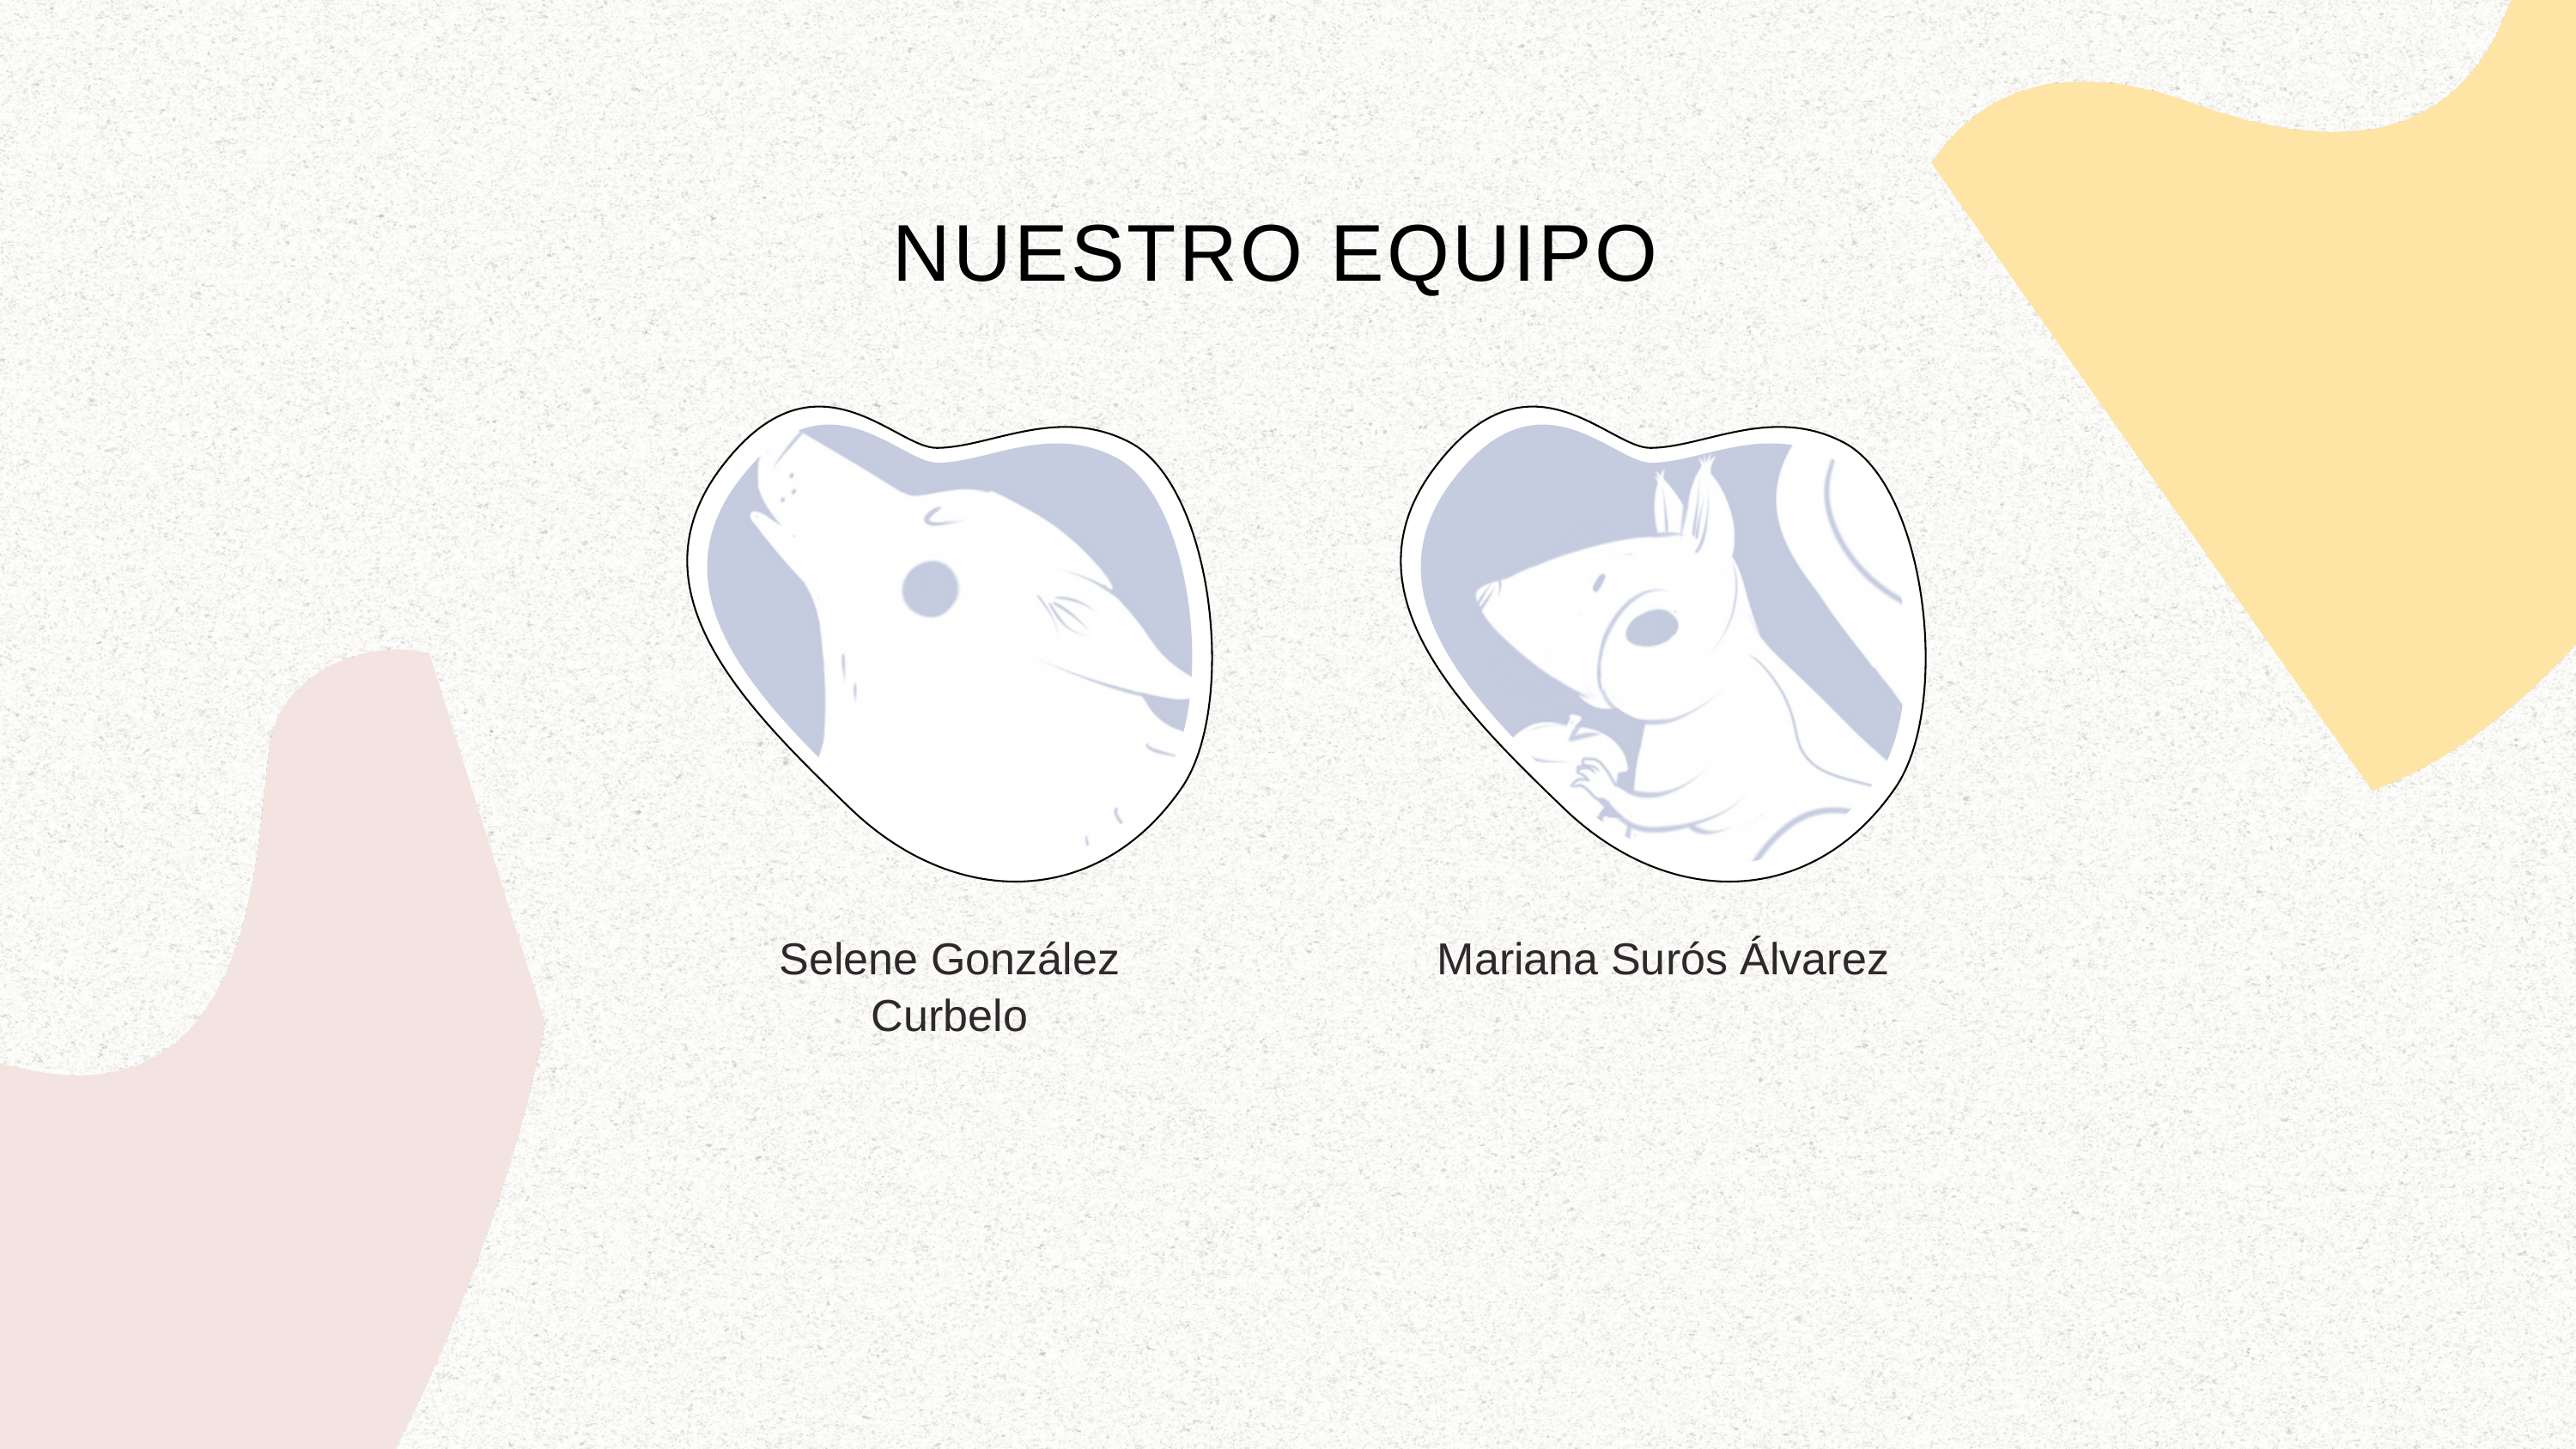

NUESTRO EQUIPO

Selene González Curbelo
Mariana Surós Álvarez